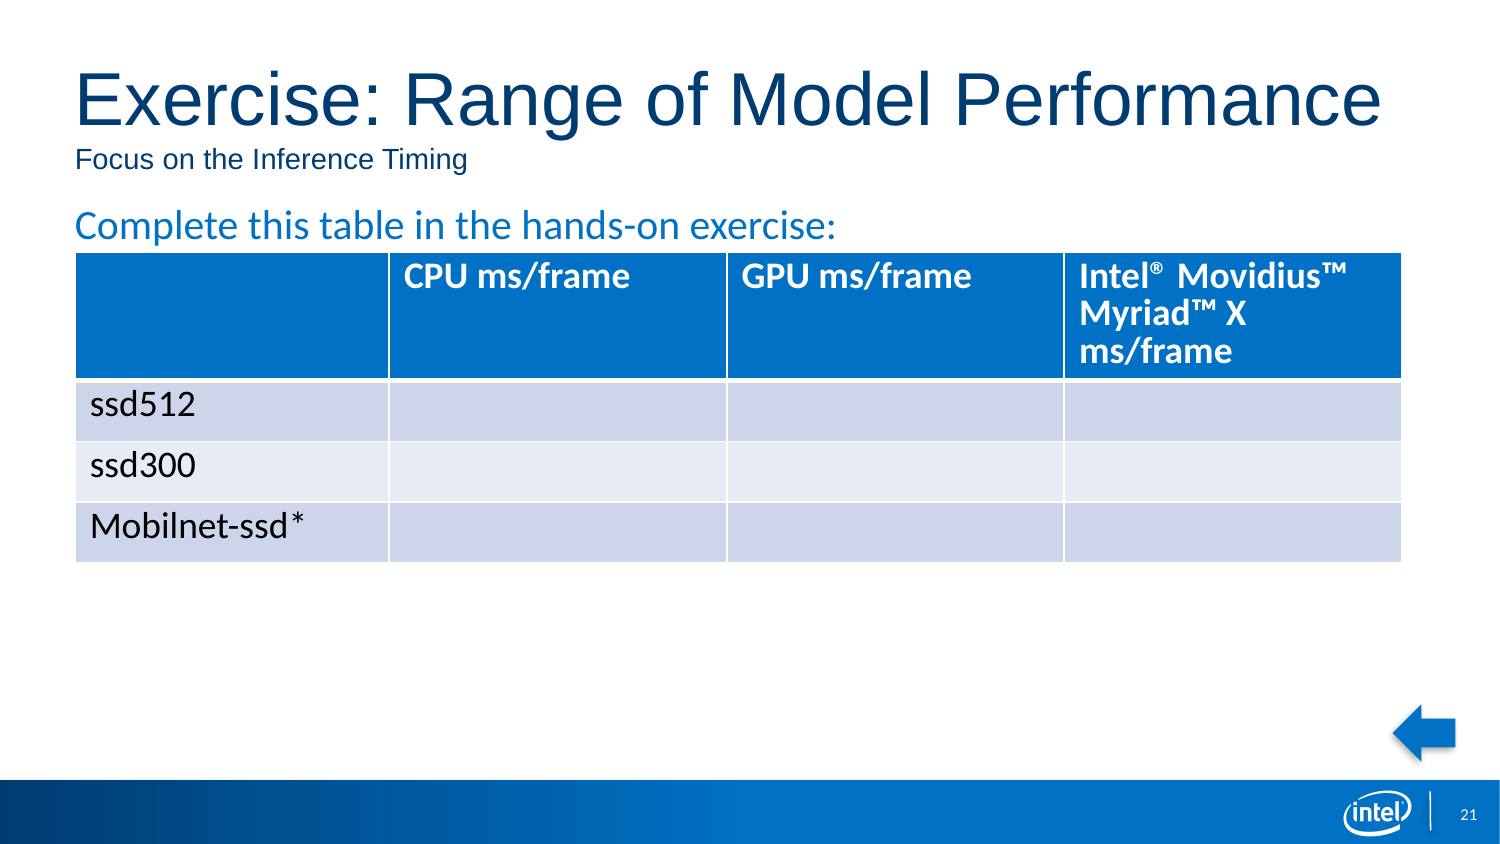

# Exercise: Range of Model Performance Focus on the Inference Timing
Complete this table in the hands-on exercise:

|  | CPU ms/frame | GPU ms/frame | Intel® Movidius™ Myriad™ X ms/frame |
| --- | --- | --- | --- |
| ssd512 |  |  |  |
| ssd300 |  |  |  |
| Mobilnet-ssd\* |  |  |  |

21